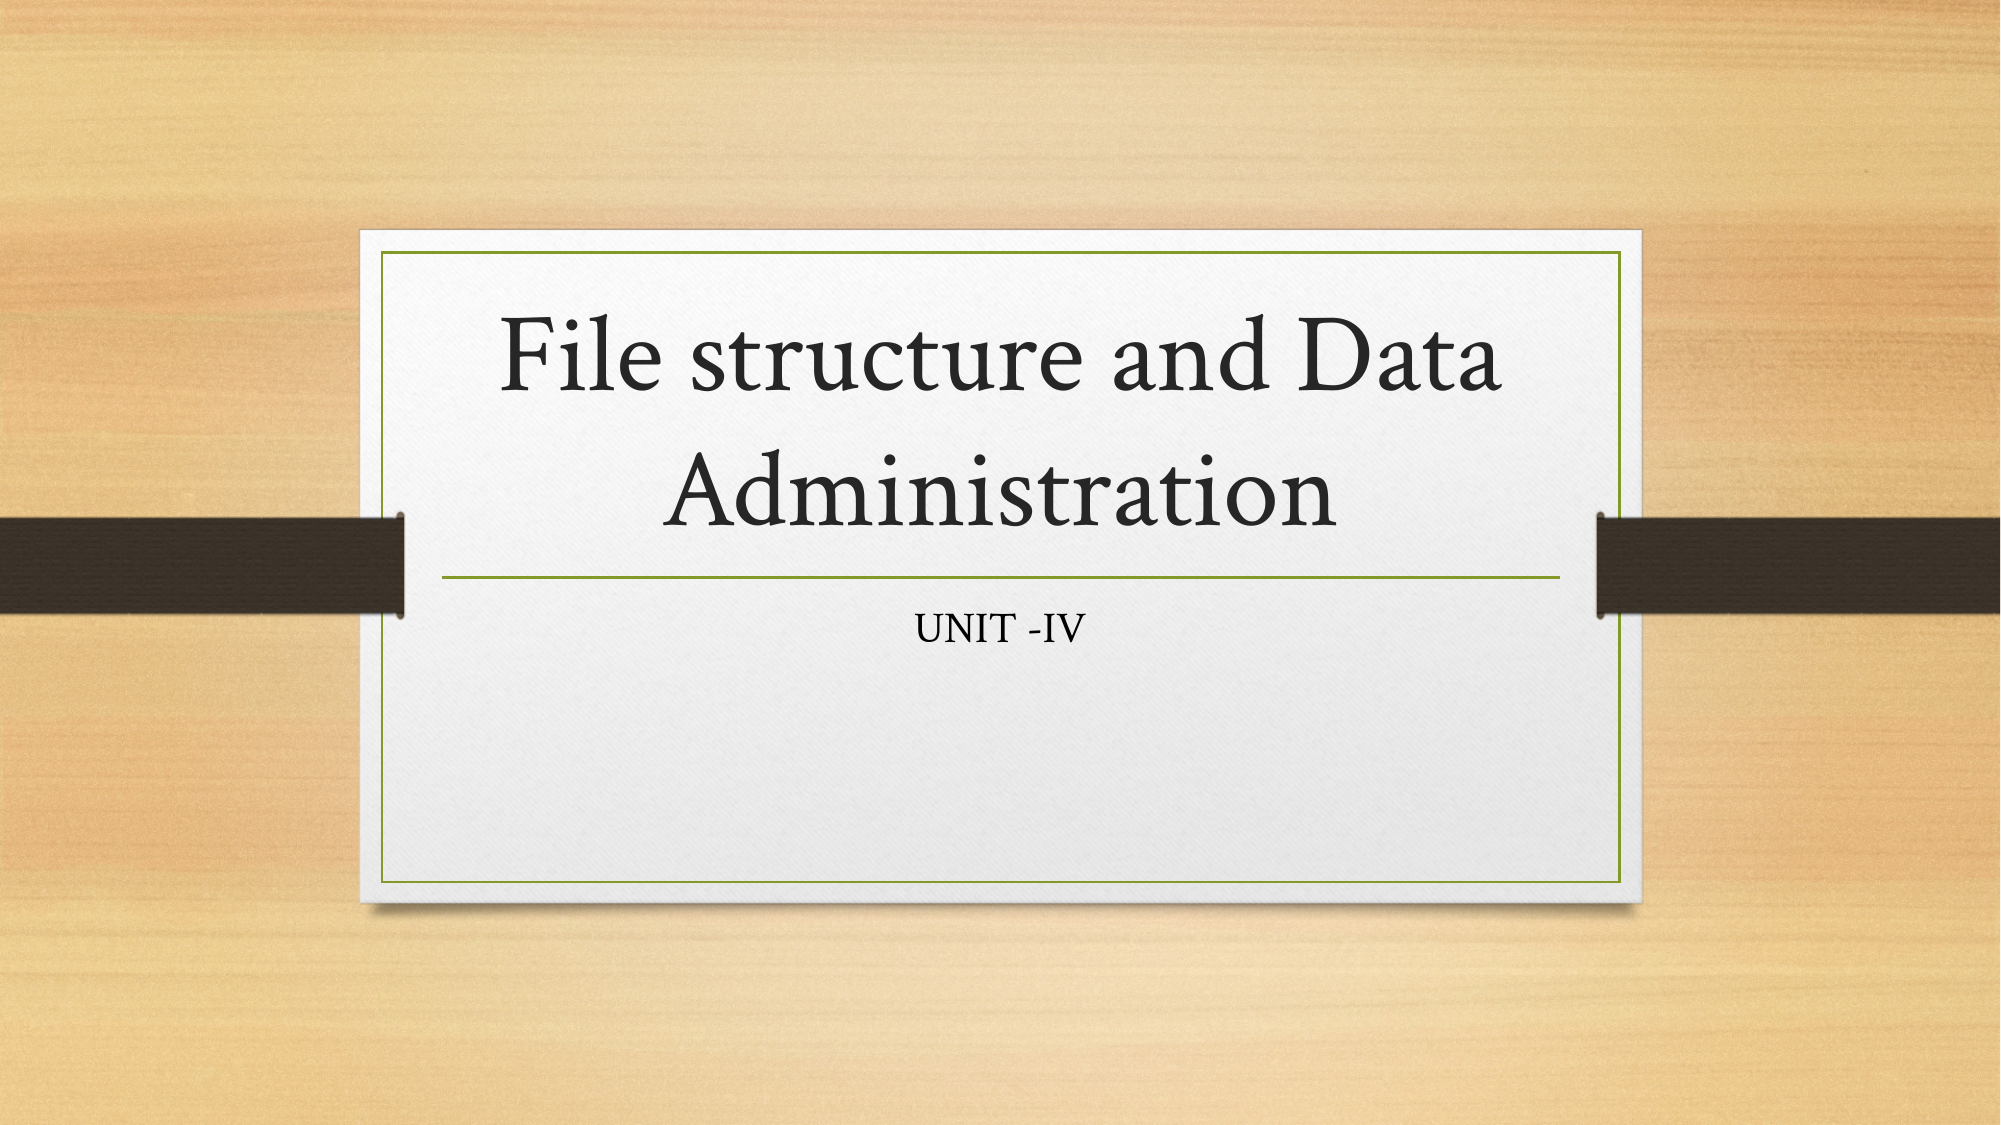

# File structure and Data Administration
UNIT -IV